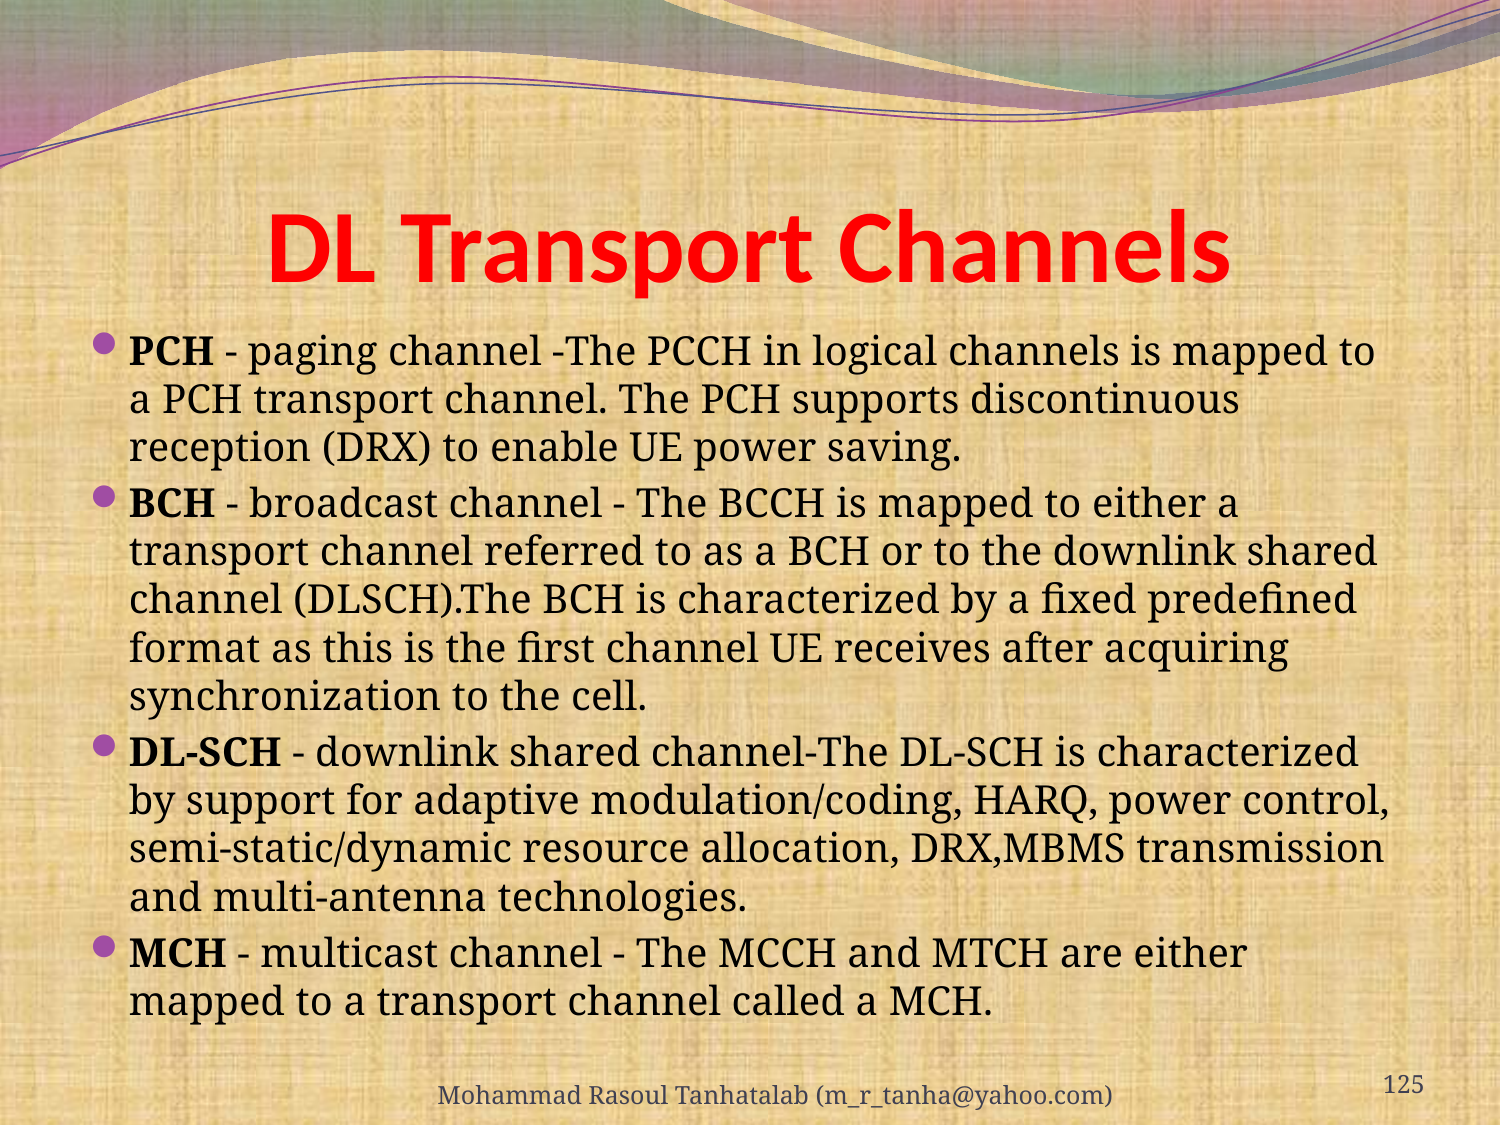

# DL Transport Channels
PCH - paging channel -The PCCH in logical channels is mapped to a PCH transport channel. The PCH supports discontinuous reception (DRX) to enable UE power saving.
BCH - broadcast channel - The BCCH is mapped to either a transport channel referred to as a BCH or to the downlink shared channel (DLSCH).The BCH is characterized by a fixed predefined format as this is the first channel UE receives after acquiring synchronization to the cell.
DL-SCH - downlink shared channel-The DL-SCH is characterized by support for adaptive modulation/coding, HARQ, power control, semi-static/dynamic resource allocation, DRX,MBMS transmission and multi-antenna technologies.
MCH - multicast channel - The MCCH and MTCH are either mapped to a transport channel called a MCH.

125
Mohammad Rasoul Tanhatalab (m_r_tanha@yahoo.com)